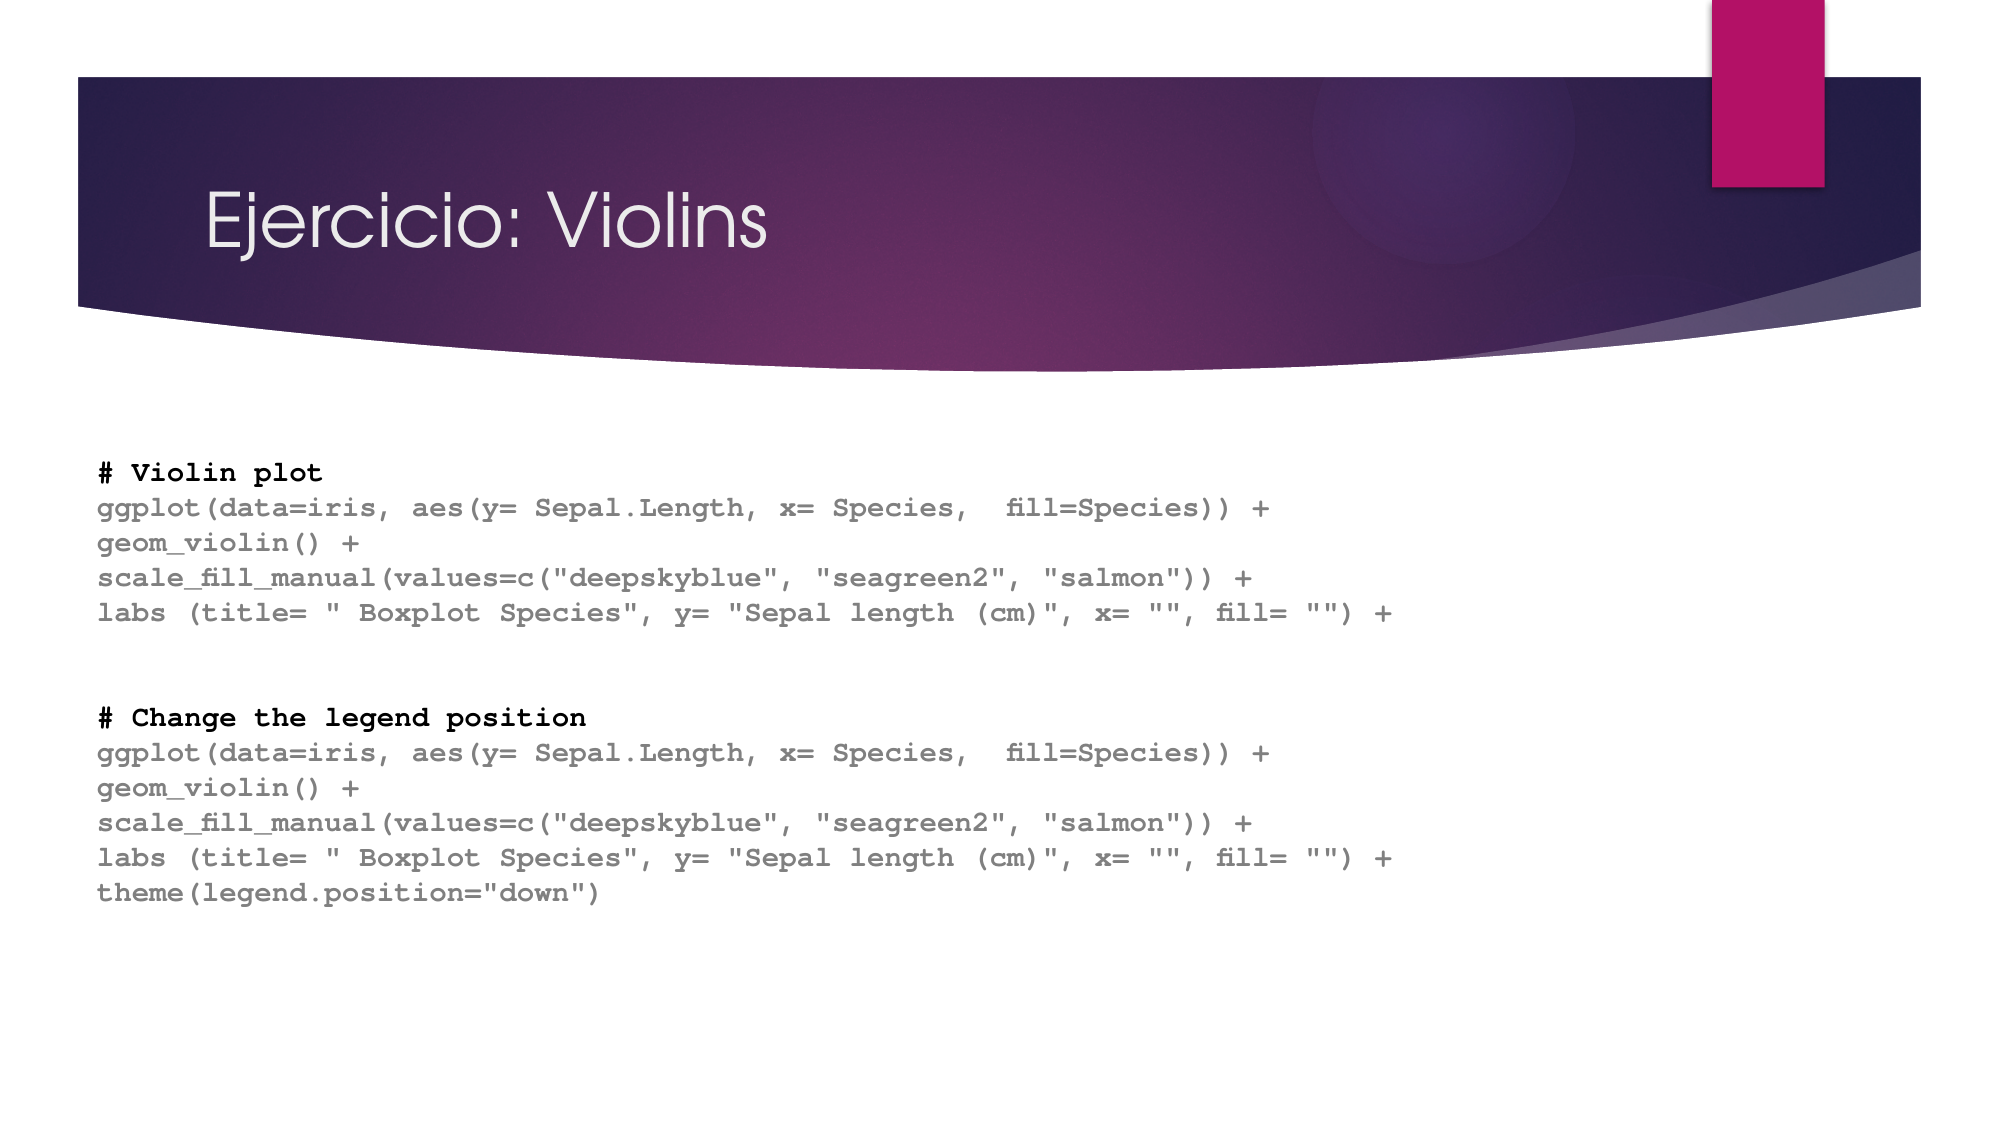

# Ejercicio: Violins
# Violin plot
ggplot(data=iris, aes(y= Sepal.Length, x= Species,  fill=Species)) +
geom_violin() +
scale_fill_manual(values=c("deepskyblue", "seagreen2", "salmon")) +
labs (title= " Boxplot Species", y= "Sepal length (cm)", x= "", fill= "") +

# Change the legend position
ggplot(data=iris, aes(y= Sepal.Length, x= Species,  fill=Species)) +
geom_violin() +
scale_fill_manual(values=c("deepskyblue", "seagreen2", "salmon")) +
labs (title= " Boxplot Species", y= "Sepal length (cm)", x= "", fill= "") +
theme(legend.position="down")